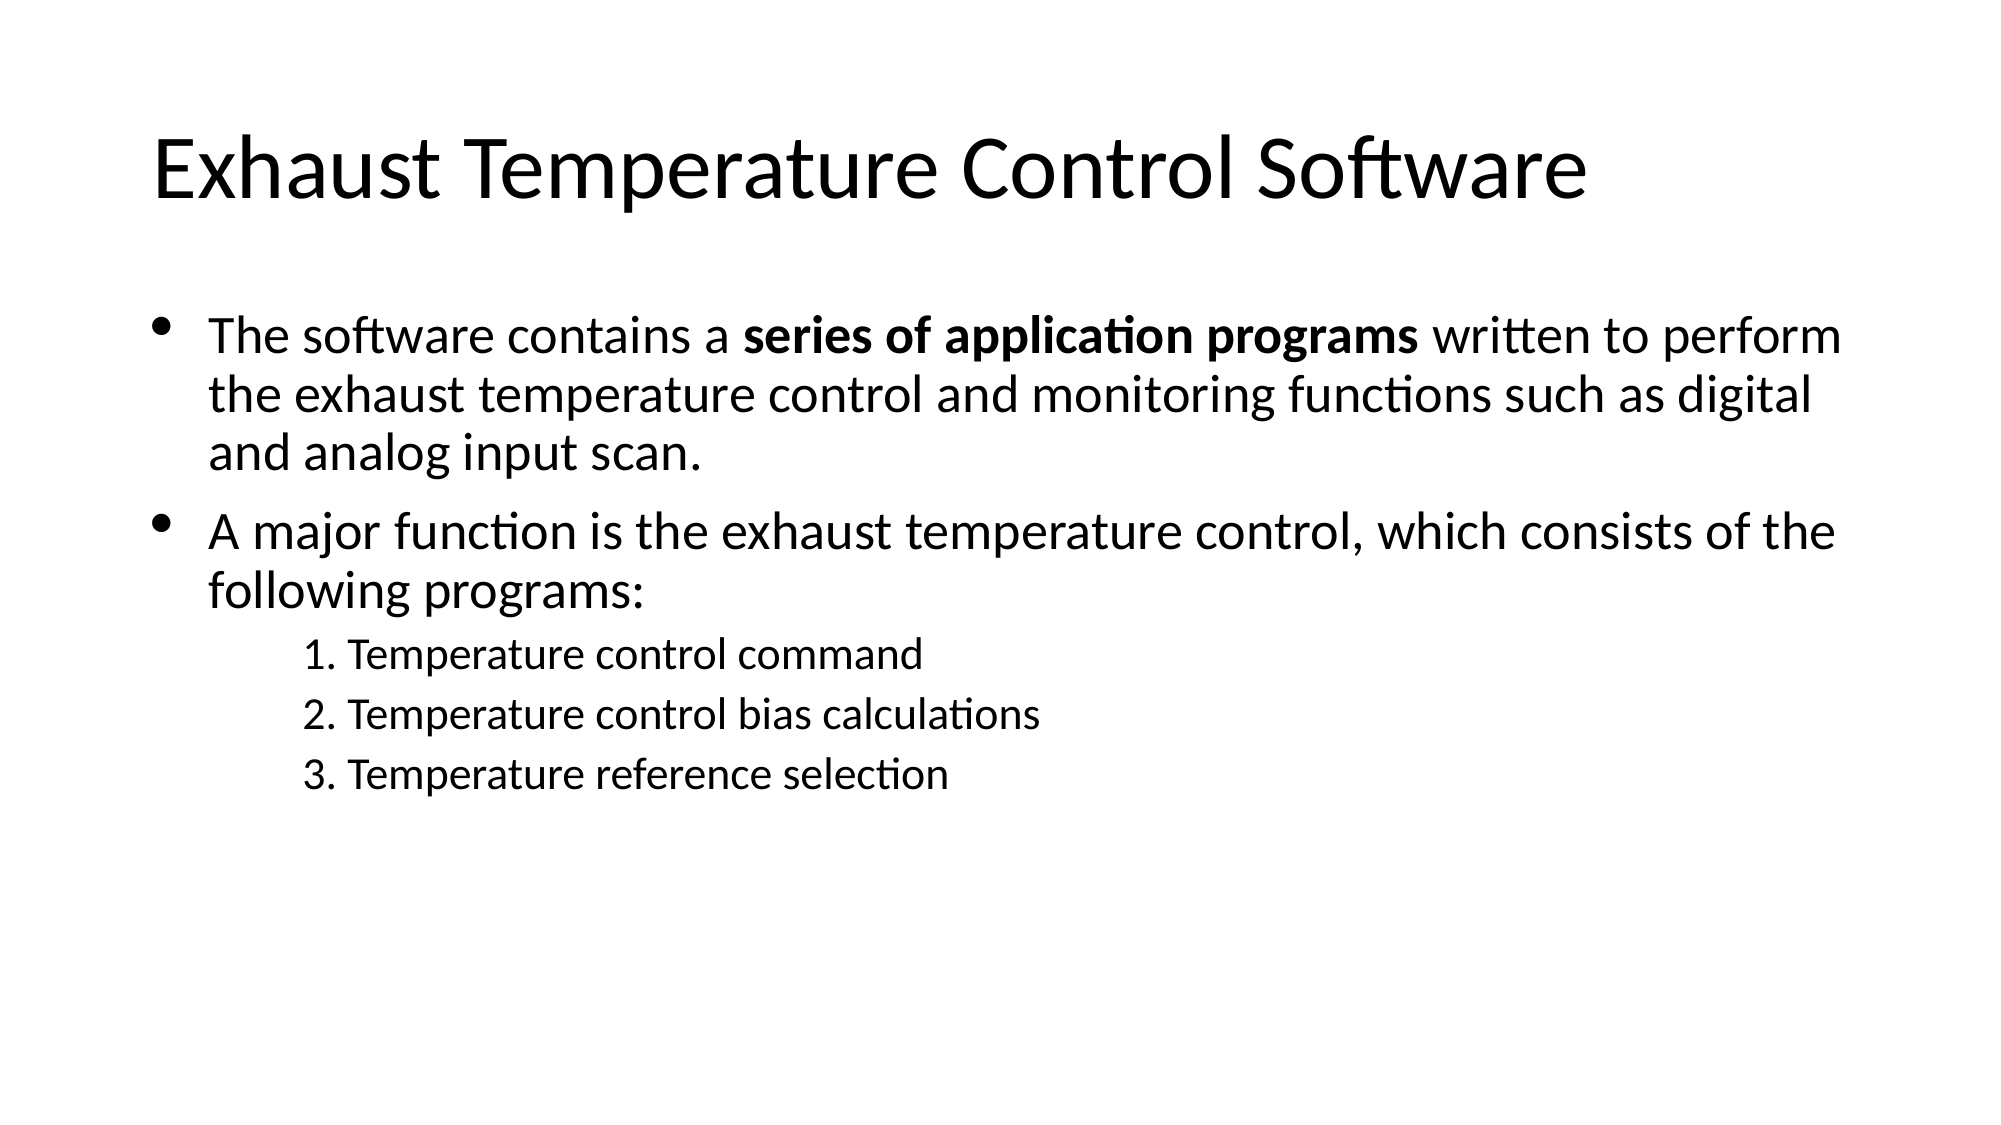

# Exhaust Temperature Control Software
The software contains a series of application programs written to perform the exhaust temperature control and monitoring functions such as digital and analog input scan.
A major function is the exhaust temperature control, which consists of the following programs:
1. Temperature control command
2. Temperature control bias calculations
3. Temperature reference selection